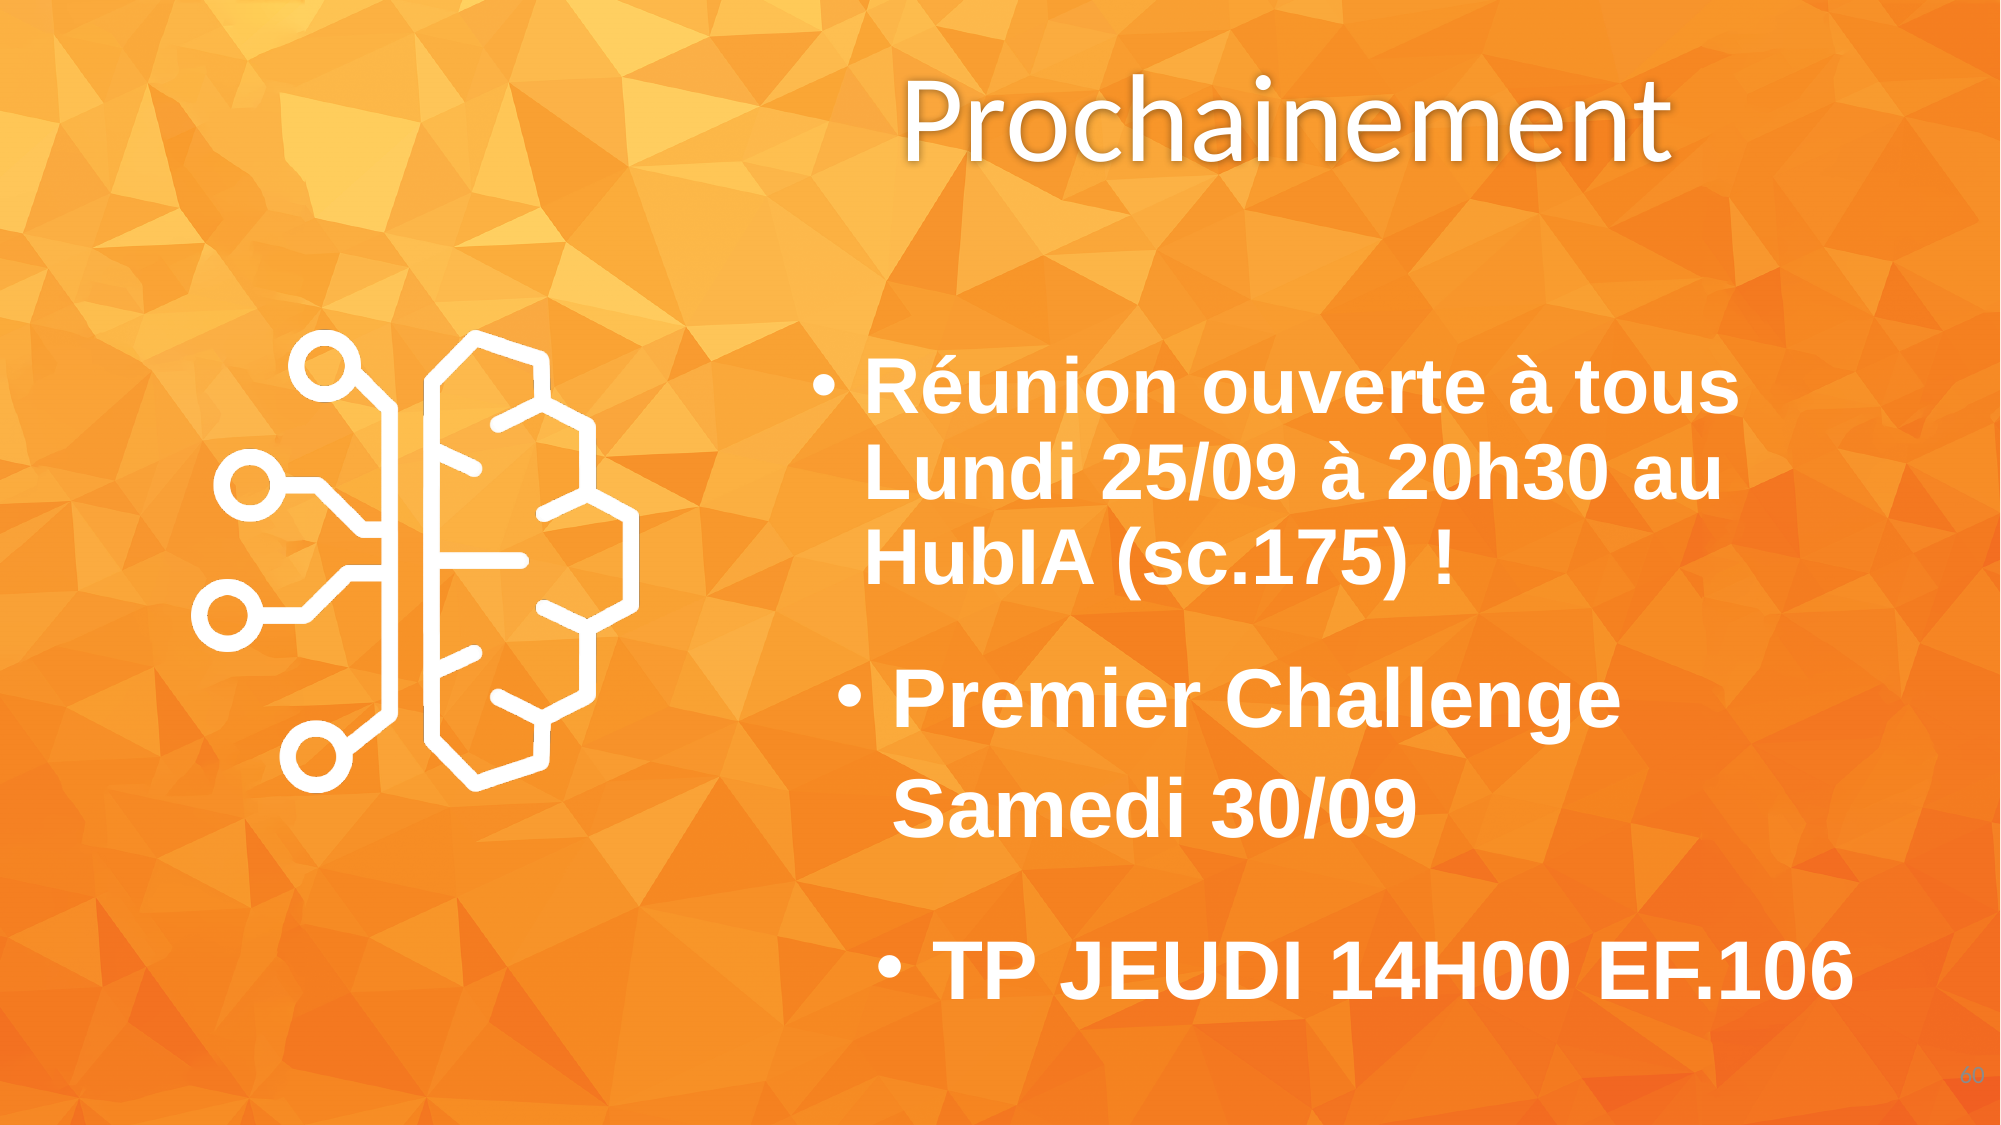

# Prochainement
Réunion ouverte à tous Lundi 25/09 à 20h30 au HubIA (sc.175) !
Premier Challenge Samedi 30/09
TP JEUDI 14H00 EF.106
60